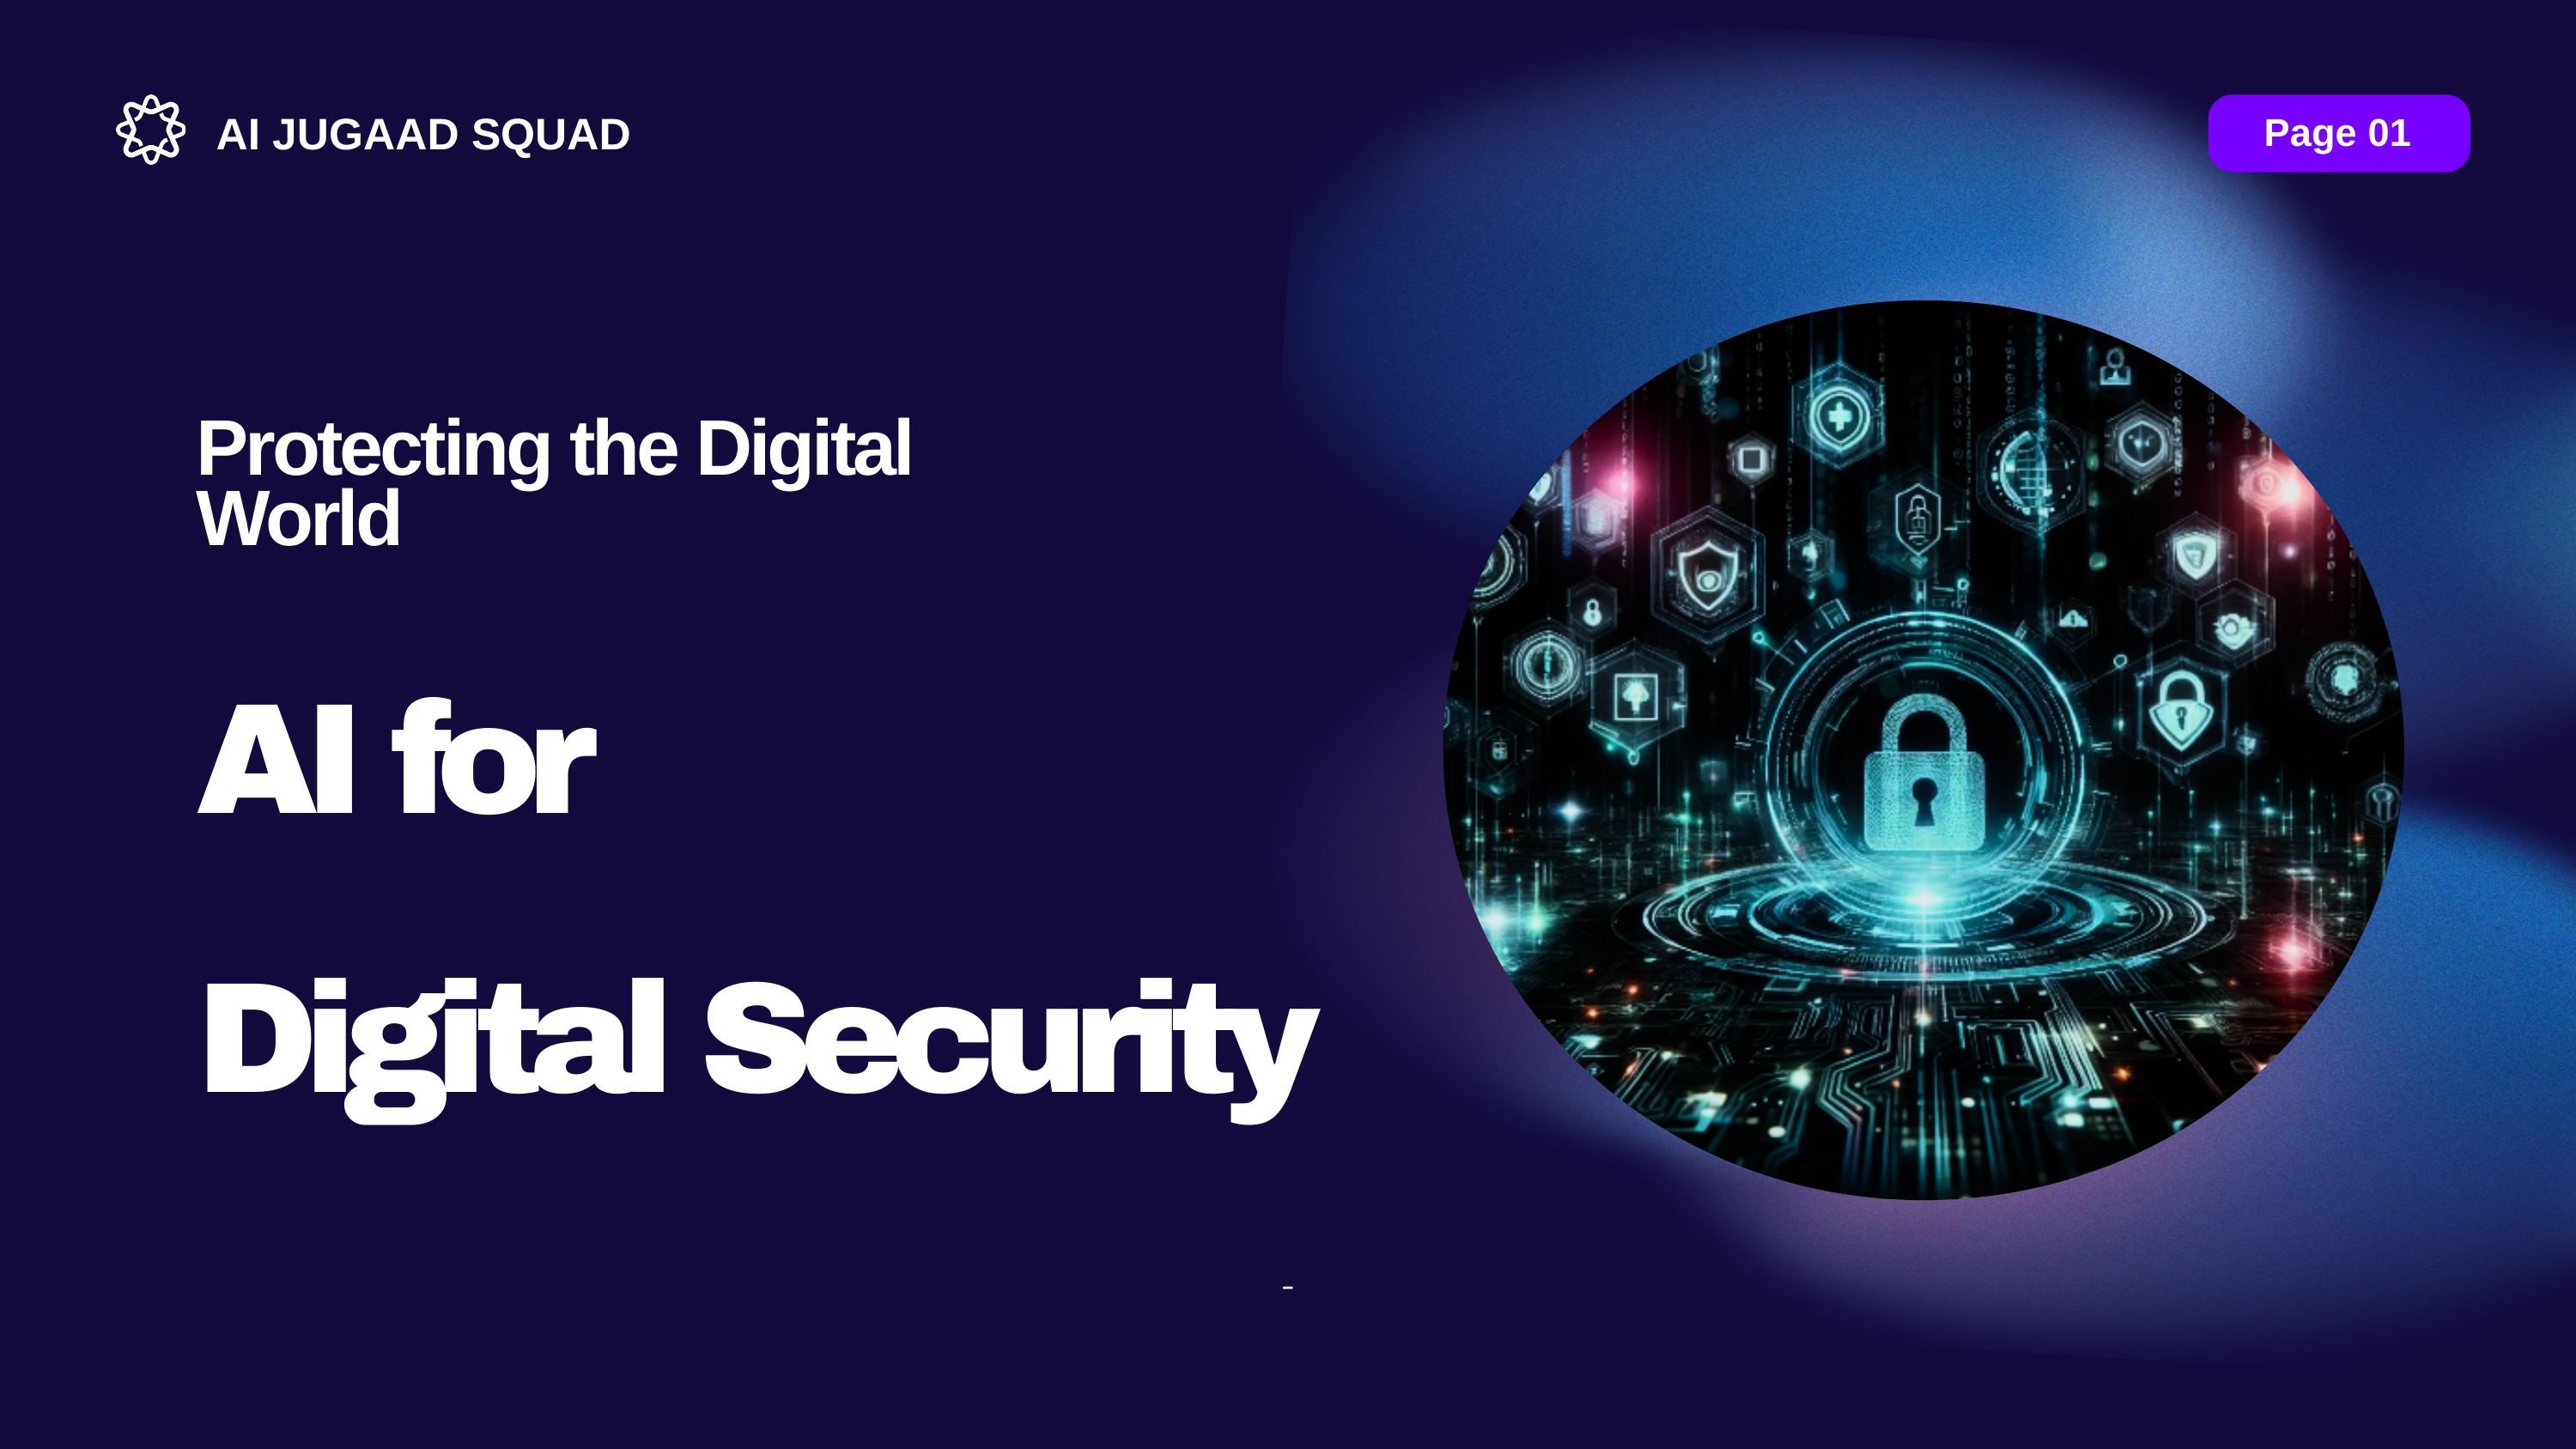

AI JUGAAD SQUAD
Page 01

Protecting the Digital World
AI for
Digital Security
-